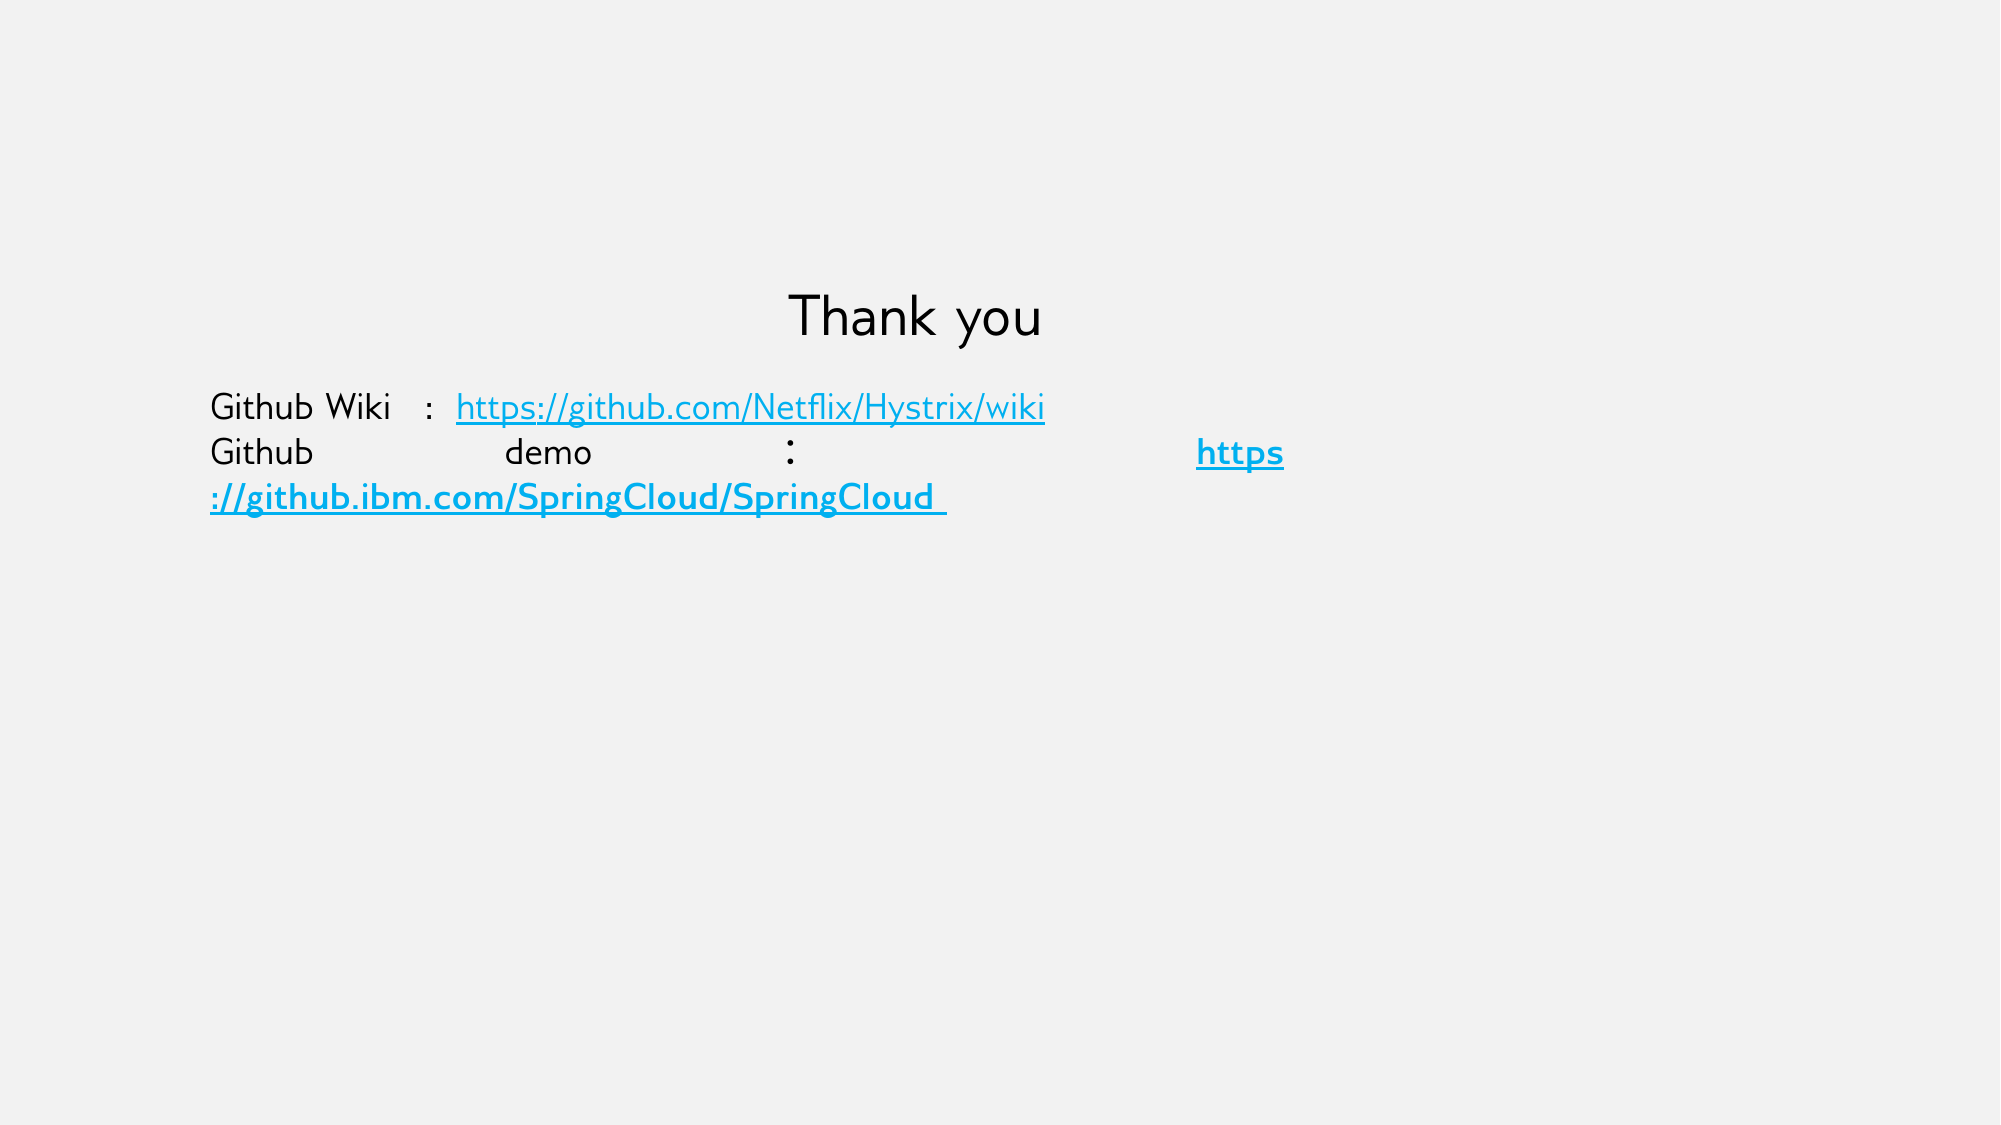

Thank you
Github Wiki   :  https://github.com/Netflix/Hystrix/wiki
Github demo： https://github.ibm.com/SpringCloud/SpringCloud